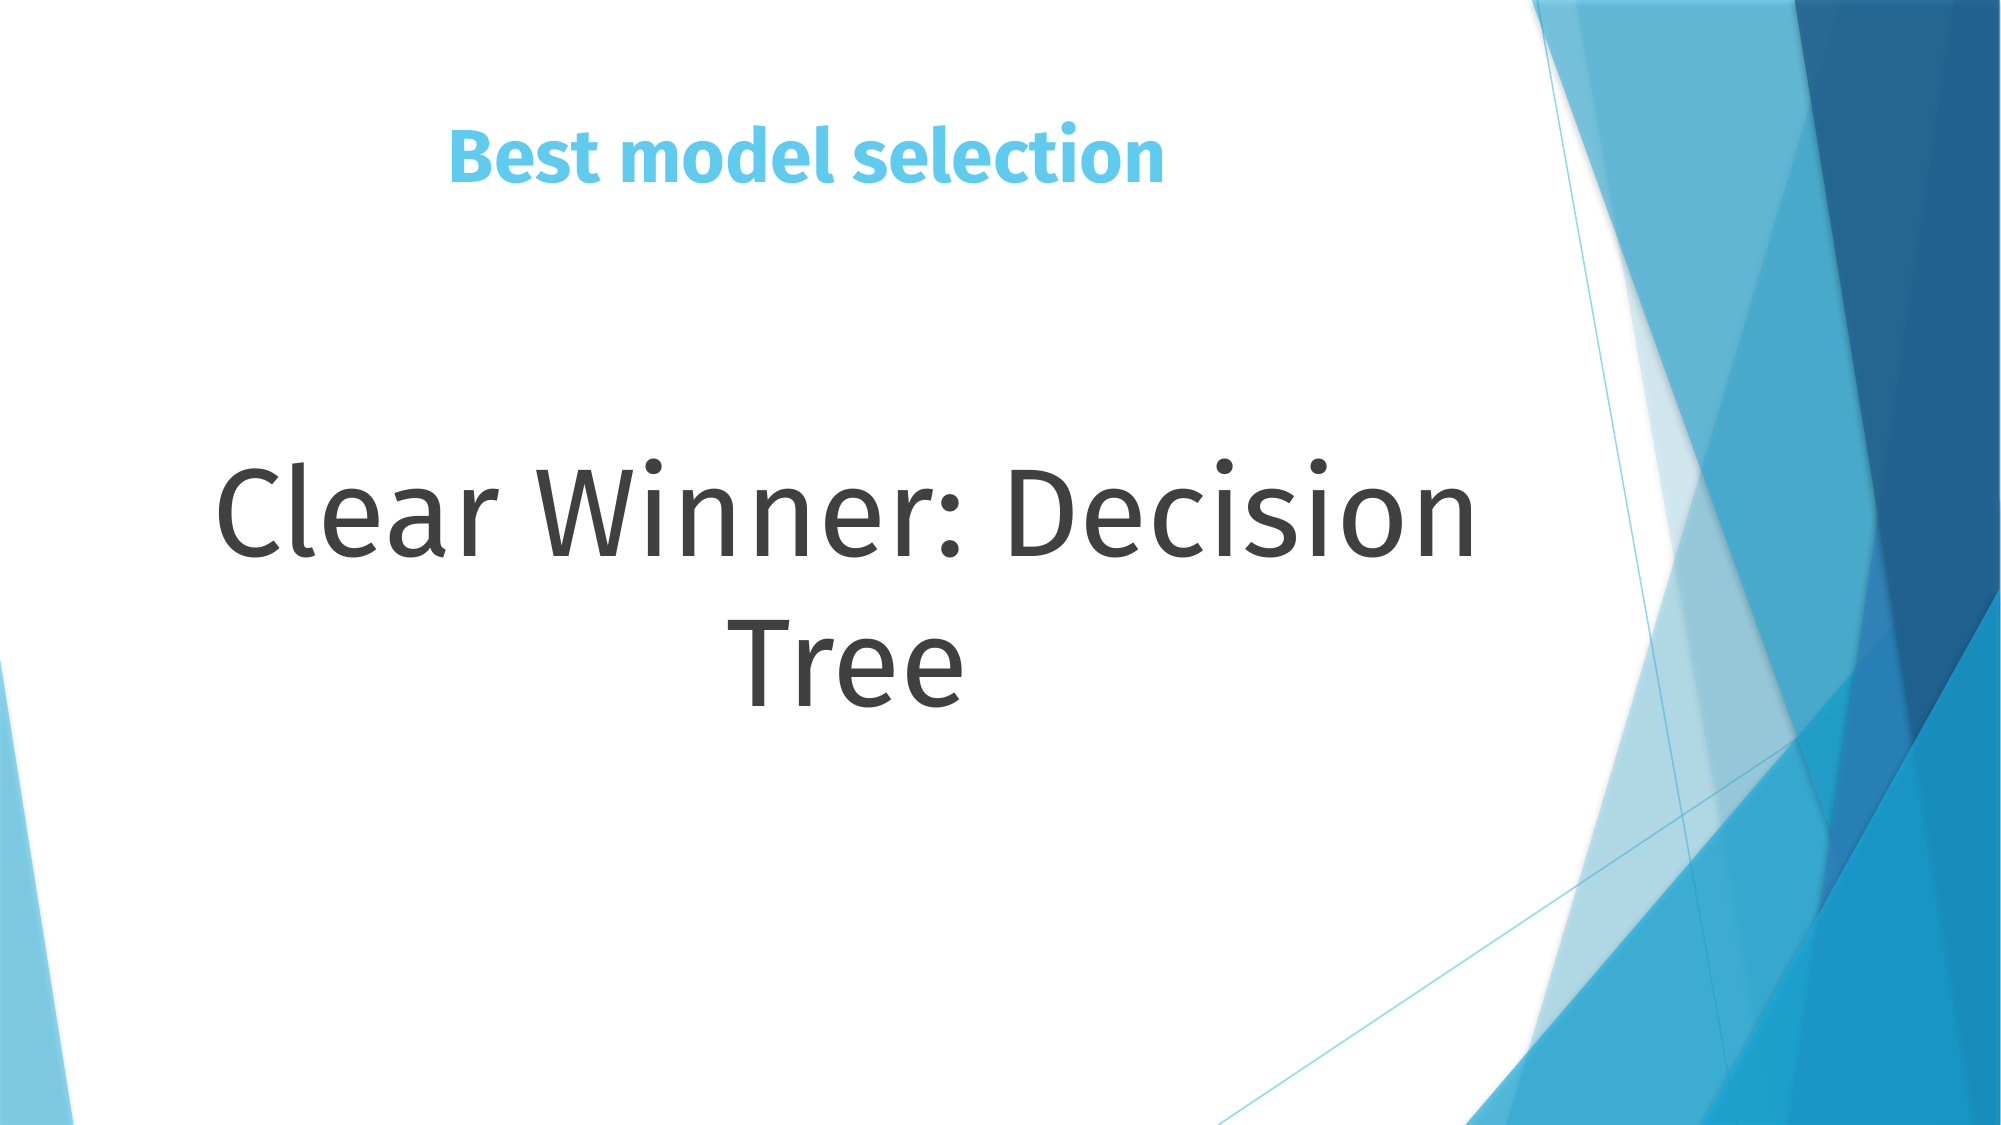

# Best model selection
Clear Winner: Decision Tree